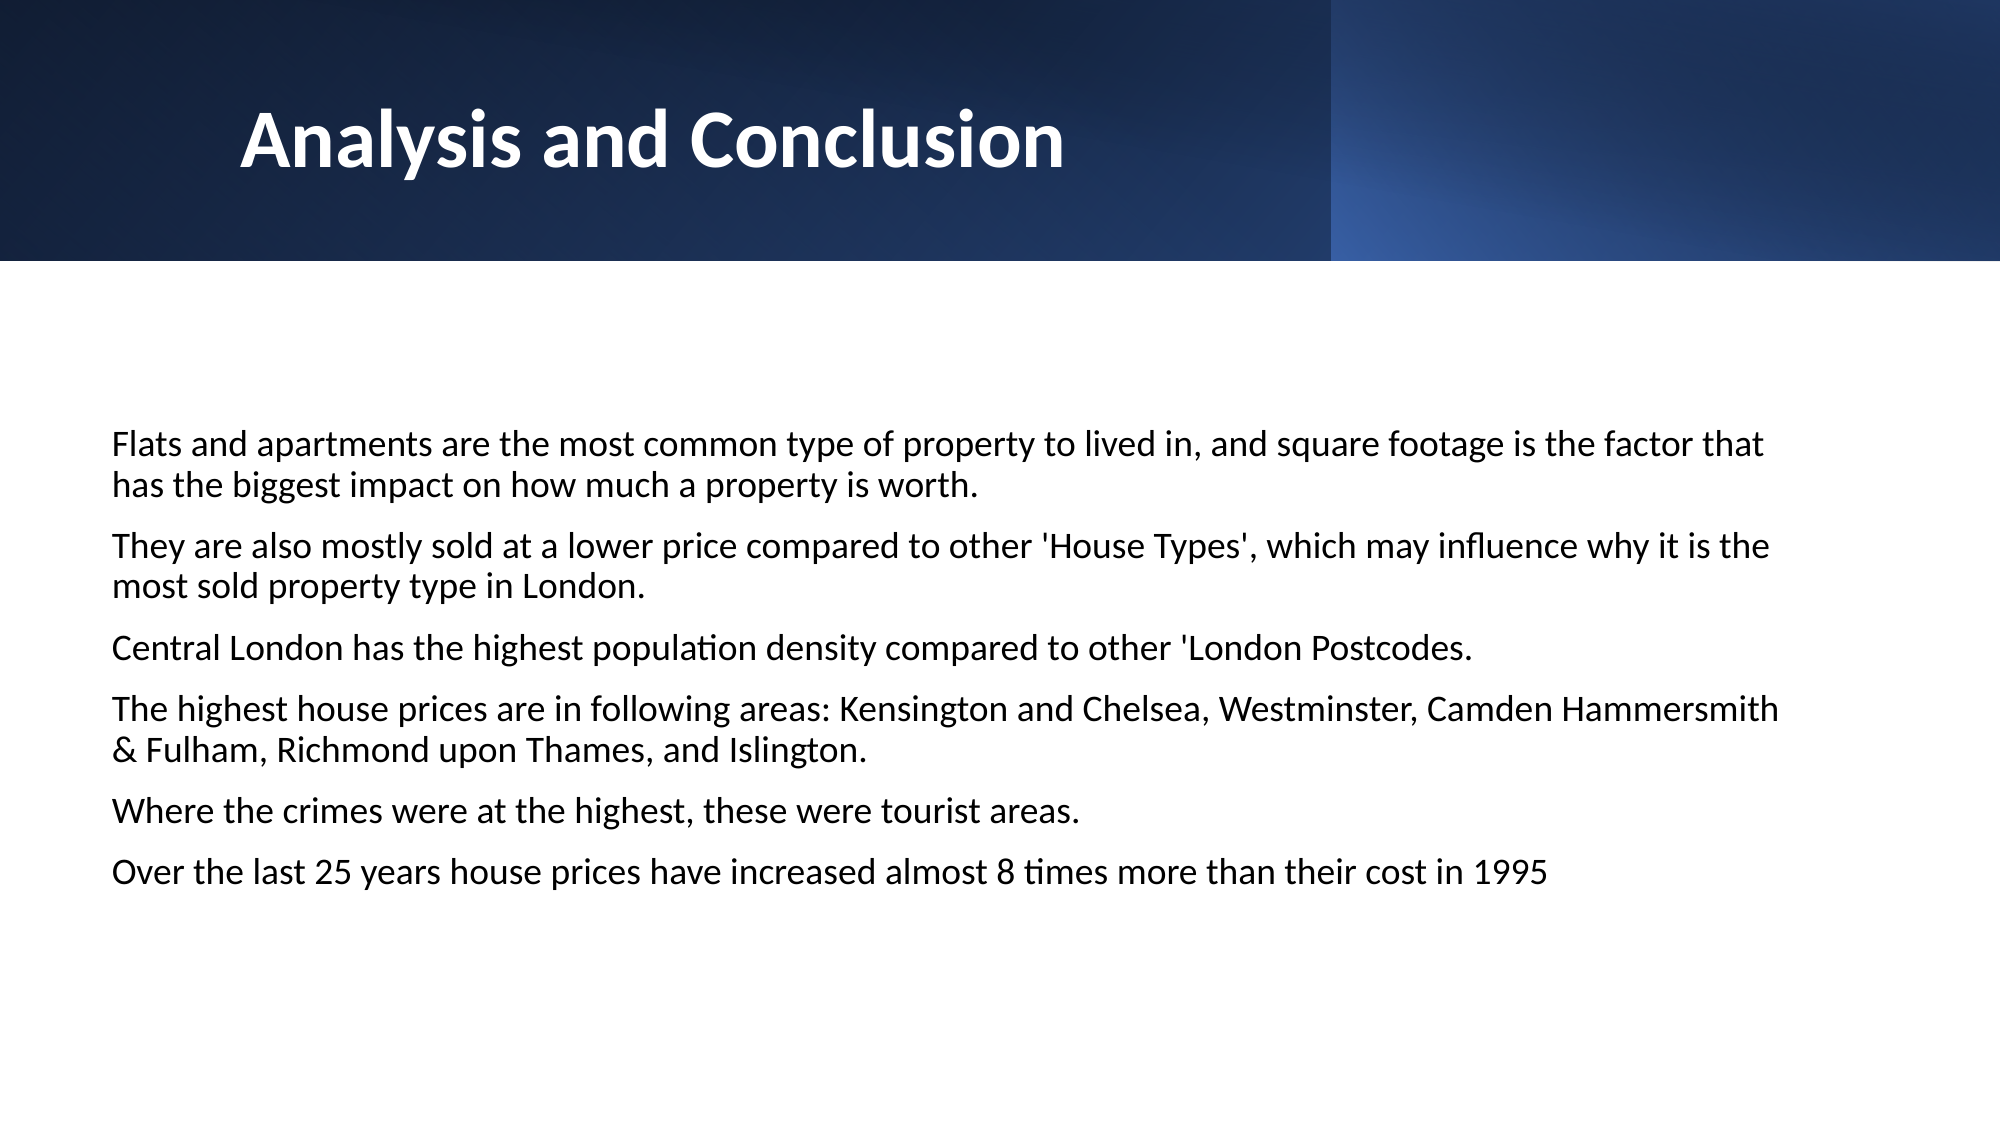

# Analysis and Conclusion
Flats and apartments are the most common type of property to lived in, and square footage is the factor that has the biggest impact on how much a property is worth.
They are also mostly sold at a lower price compared to other 'House Types', which may influence why it is the most sold property type in London.
Central London has the highest population density compared to other 'London Postcodes.
The highest house prices are in following areas: Kensington and Chelsea, Westminster, Camden Hammersmith & Fulham, Richmond upon Thames, and Islington.
Where the crimes were at the highest, these were tourist areas.
Over the last 25 years house prices have increased almost 8 times more than their cost in 1995